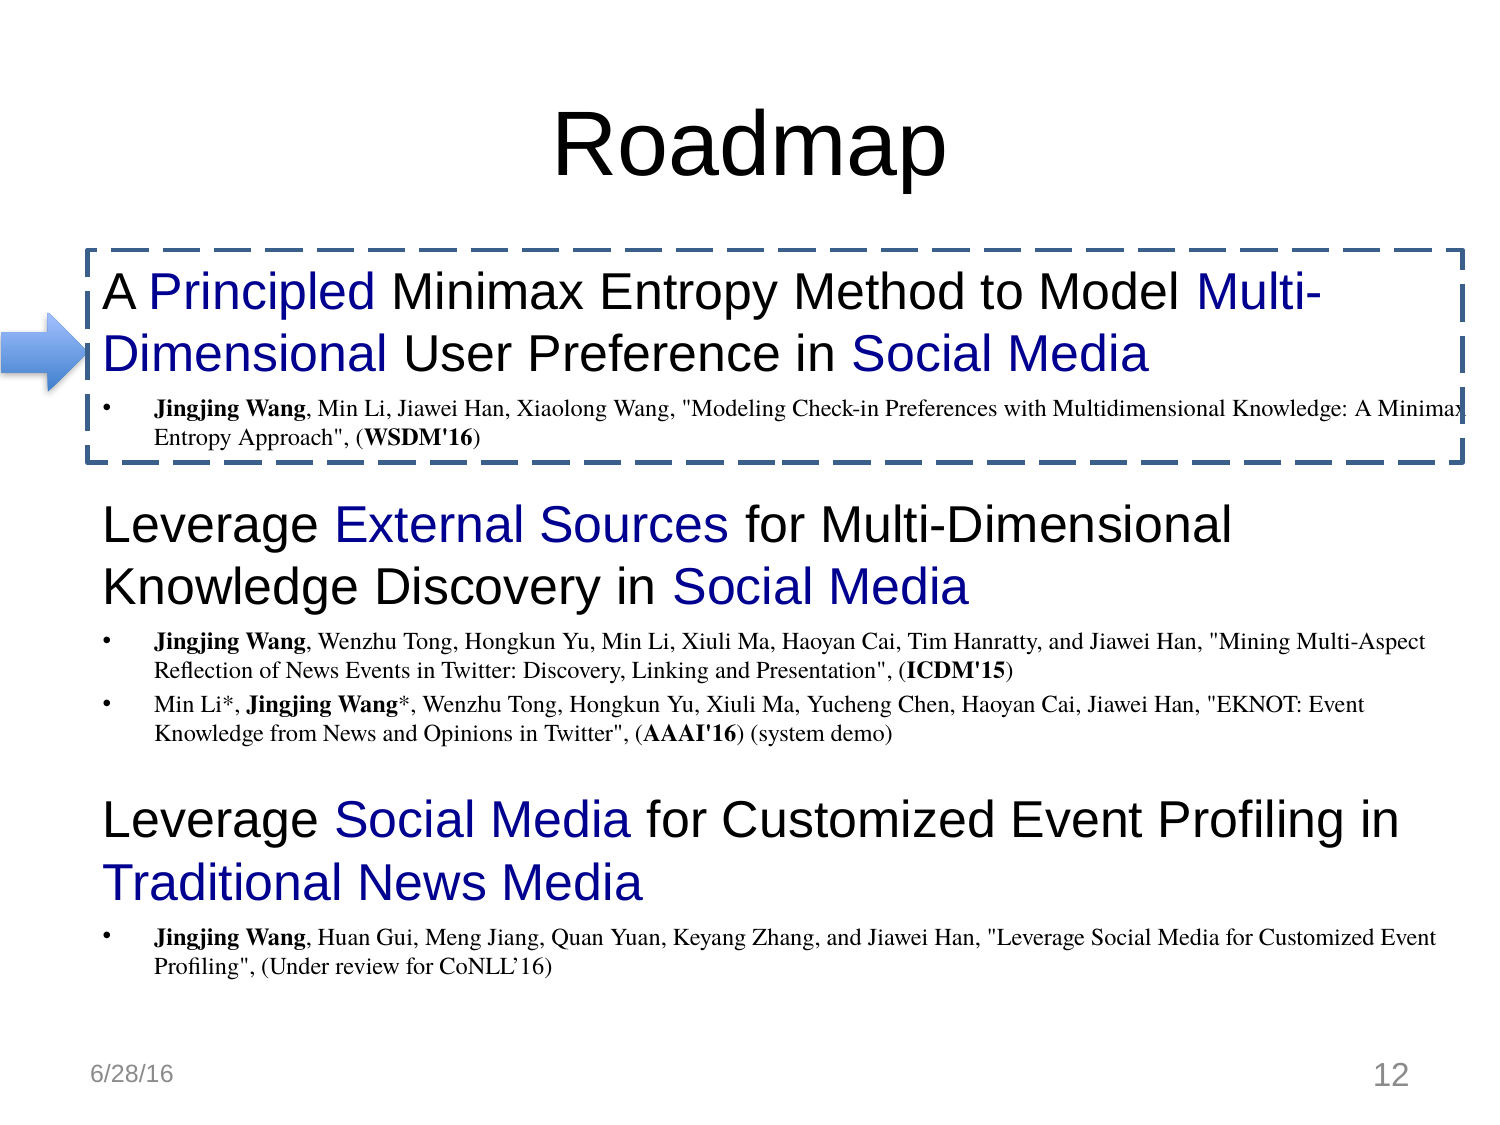

# Roadmap
A Principled Minimax Entropy Method to Model Multi-Dimensional User Preference in Social Media
Jingjing Wang, Min Li, Jiawei Han, Xiaolong Wang, "Modeling Check-in Preferences with Multidimensional Knowledge: A Minimax Entropy Approach", (WSDM'16)
Leverage External Sources for Multi-Dimensional Knowledge Discovery in Social Media
Jingjing Wang, Wenzhu Tong, Hongkun Yu, Min Li, Xiuli Ma, Haoyan Cai, Tim Hanratty, and Jiawei Han, "Mining Multi-Aspect Reflection of News Events in Twitter: Discovery, Linking and Presentation", (ICDM'15)
Min Li*, Jingjing Wang*, Wenzhu Tong, Hongkun Yu, Xiuli Ma, Yucheng Chen, Haoyan Cai, Jiawei Han, "EKNOT: Event Knowledge from News and Opinions in Twitter", (AAAI'16) (system demo)
Leverage Social Media for Customized Event Profiling in Traditional News Media
Jingjing Wang, Huan Gui, Meng Jiang, Quan Yuan, Keyang Zhang, and Jiawei Han, "Leverage Social Media for Customized Event Profiling", (Under review for CoNLL’16)

6/28/16
12